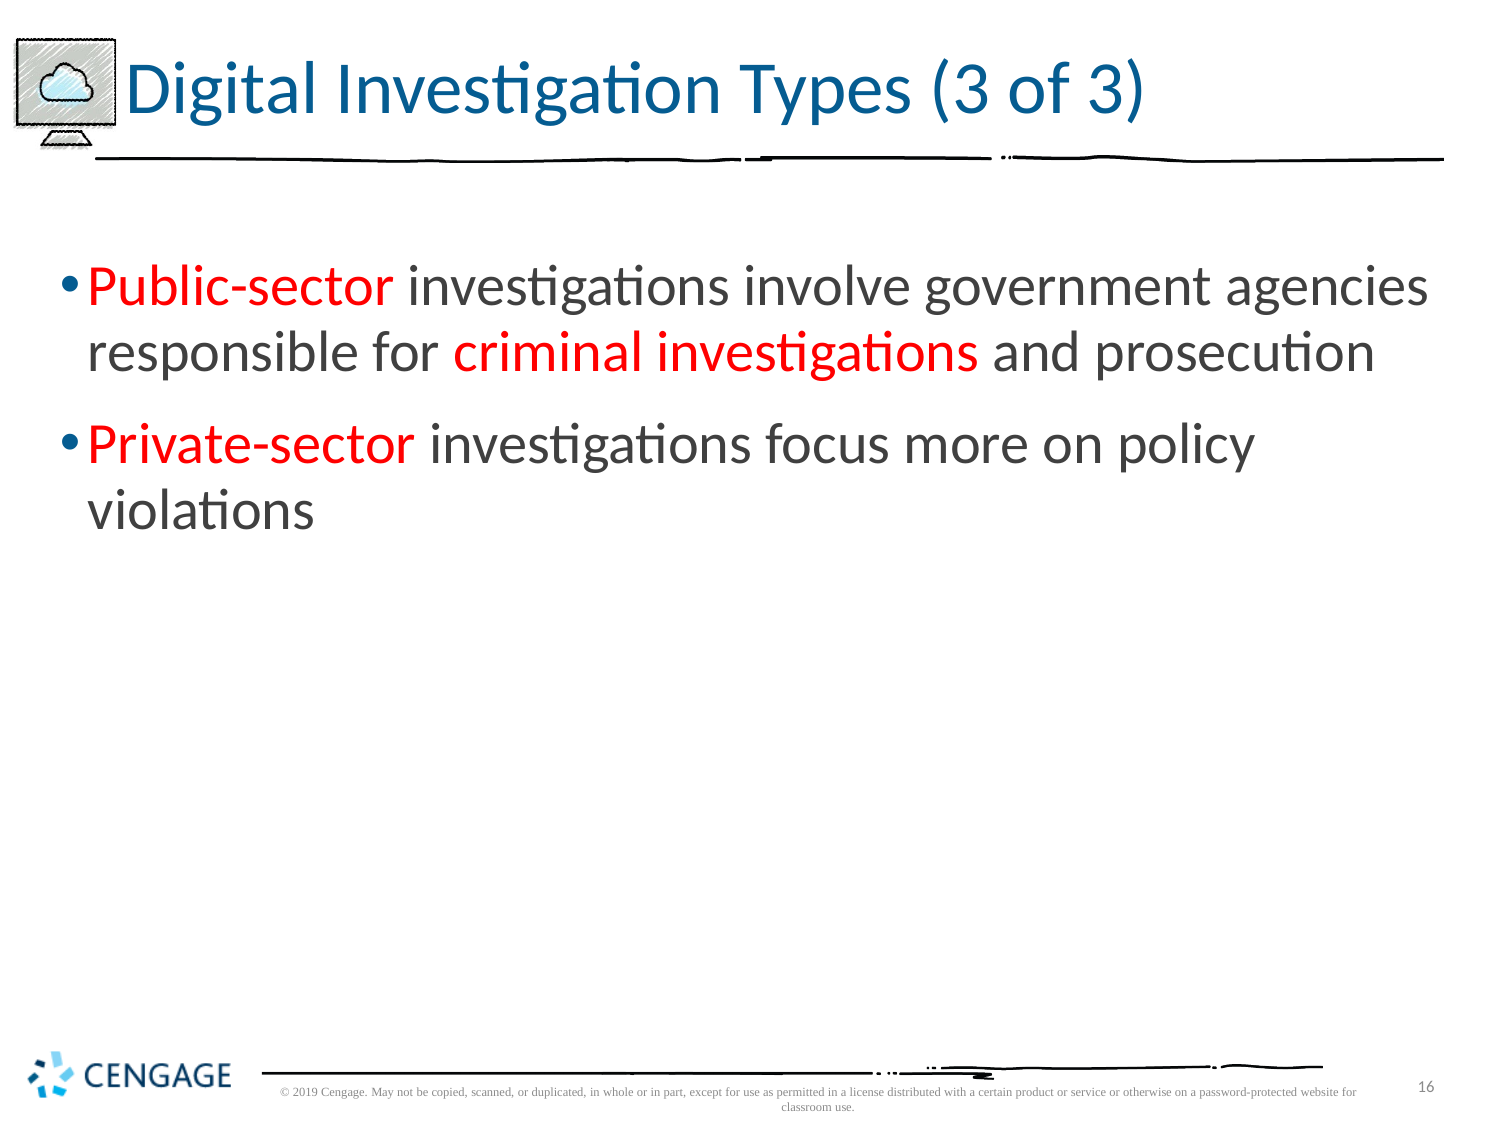

# Digital Investigation Types (3 of 3)
Public-sector investigations involve government agencies responsible for criminal investigations and prosecution
Private-sector investigations focus more on policy violations
© 2019 Cengage. May not be copied, scanned, or duplicated, in whole or in part, except for use as permitted in a license distributed with a certain product or service or otherwise on a password-protected website for classroom use.